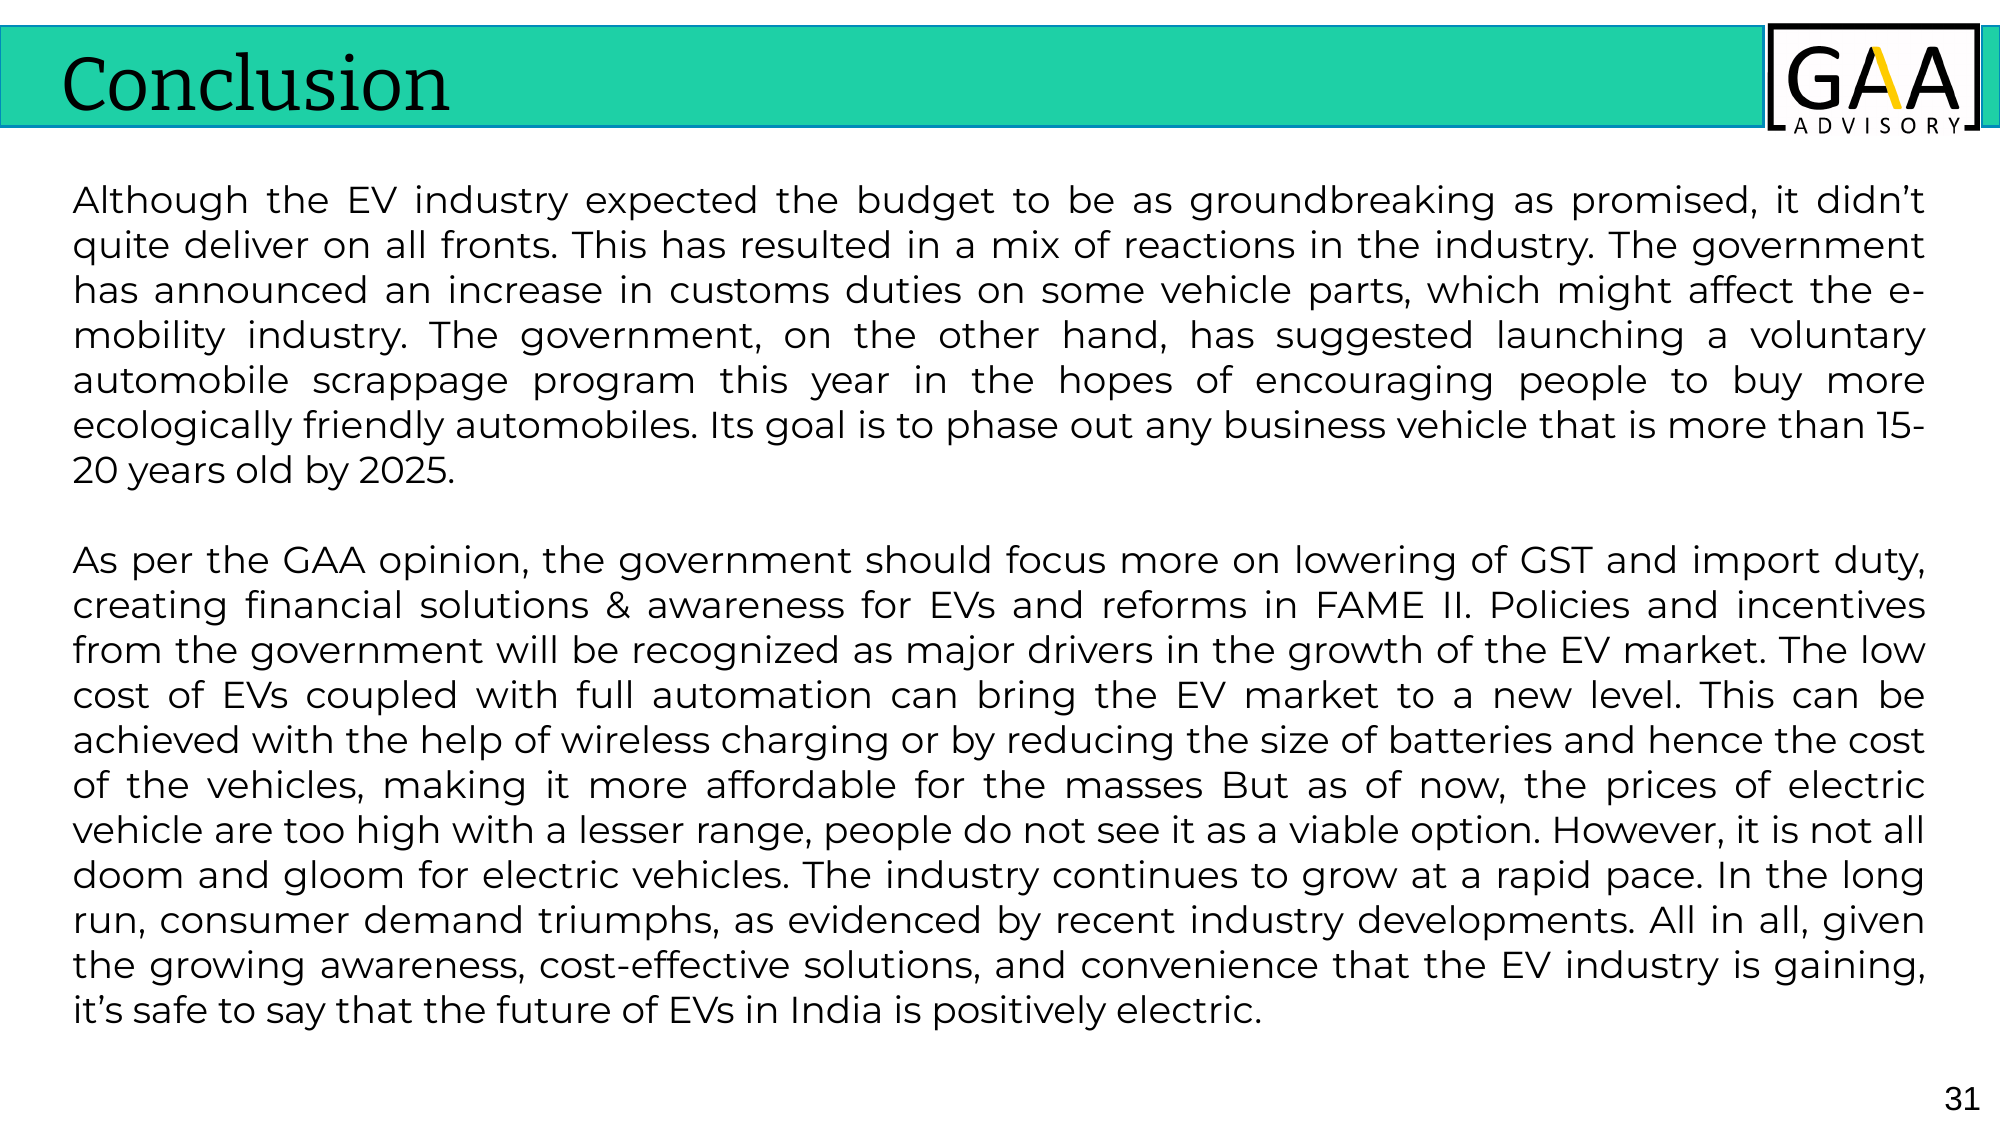

Conclusion
Although the EV industry expected the budget to be as groundbreaking as promised, it didn’t quite deliver on all fronts. This has resulted in a mix of reactions in the industry. The government has announced an increase in customs duties on some vehicle parts, which might affect the e-mobility industry. The government, on the other hand, has suggested launching a voluntary automobile scrappage program this year in the hopes of encouraging people to buy more ecologically friendly automobiles. Its goal is to phase out any business vehicle that is more than 15-20 years old by 2025.

As per the GAA opinion, the government should focus more on lowering of GST and import duty, creating financial solutions & awareness for EVs and reforms in FAME II. Policies and incentives from the government will be recognized as major drivers in the growth of the EV market. The low cost of EVs coupled with full automation can bring the EV market to a new level. This can be achieved with the help of wireless charging or by reducing the size of batteries and hence the cost of the vehicles, making it more affordable for the masses But as of now, the prices of electric vehicle are too high with a lesser range, people do not see it as a viable option. However, it is not all doom and gloom for electric vehicles. The industry continues to grow at a rapid pace. In the long run, consumer demand triumphs, as evidenced by recent industry developments. All in all, given the growing awareness, cost-effective solutions, and convenience that the EV industry is gaining, it’s safe to say that the future of EVs in India is positively electric.
31